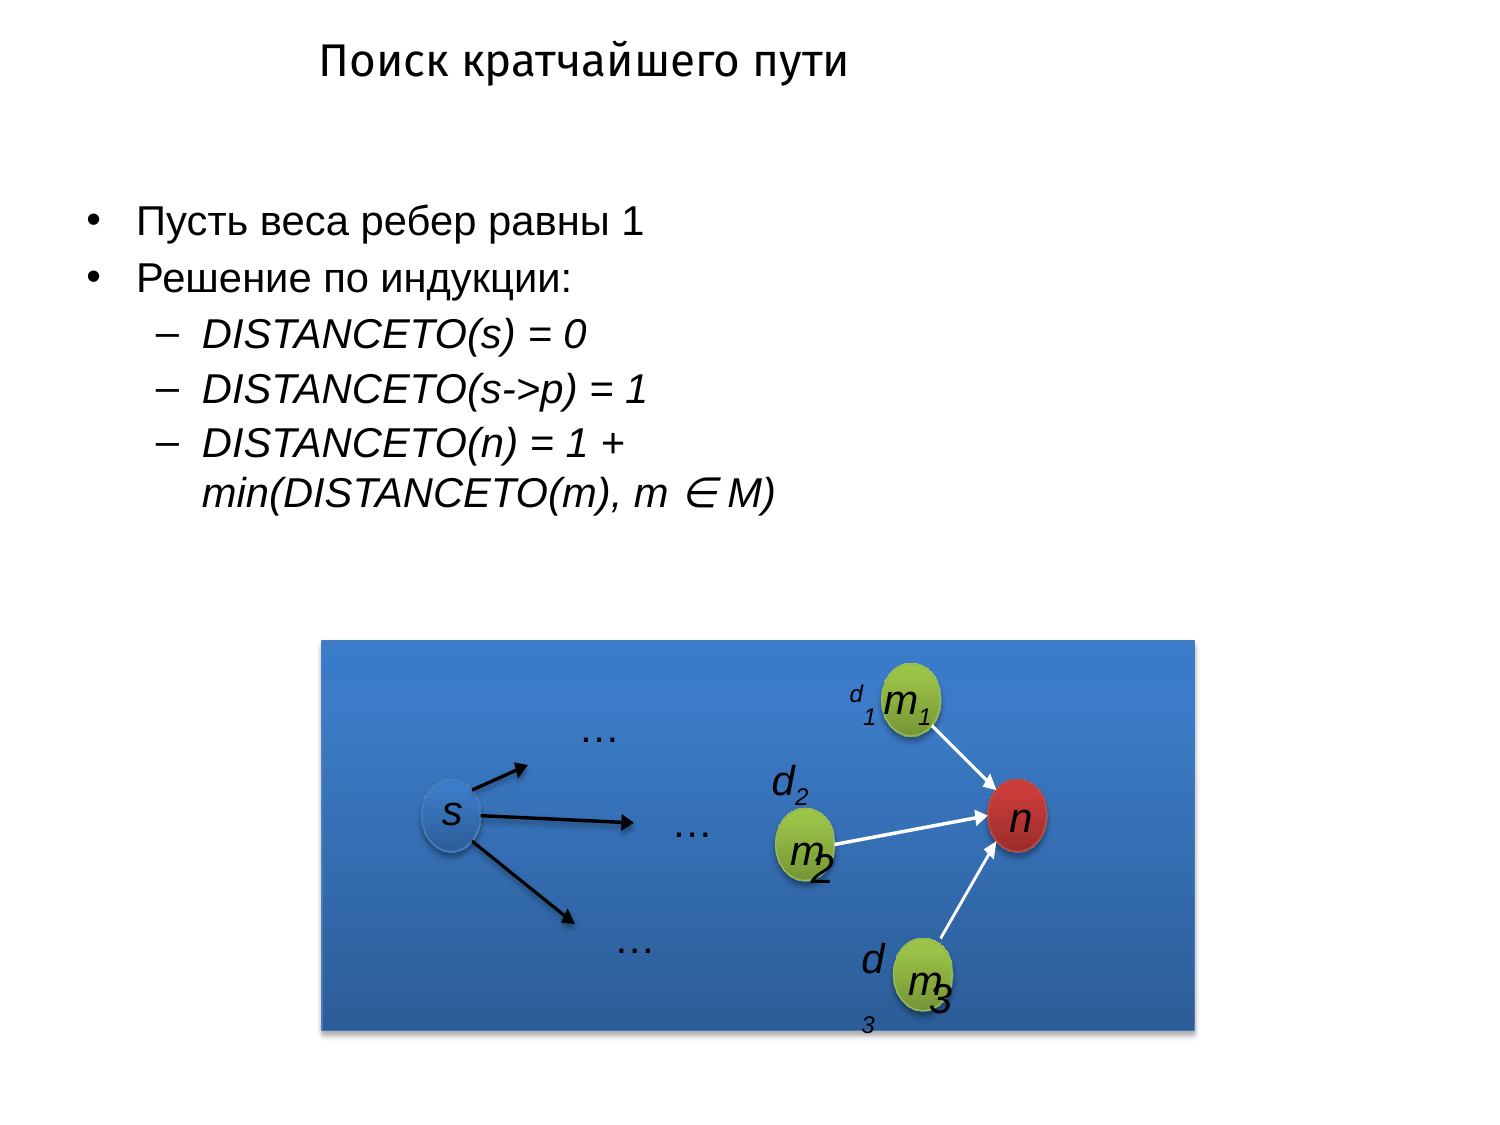

# Поиск кратчайшего пути
Пусть веса ребер равны 1
Решение по индукции:
DISTANCETO(s) = 0
DISTANCETO(s->p) = 1
DISTANCETO(n) = 1 + min(DISTANCETO(m), m ∈ M)

d1 m1
…

d2
m
s
n
…

2
…
d3

m
3